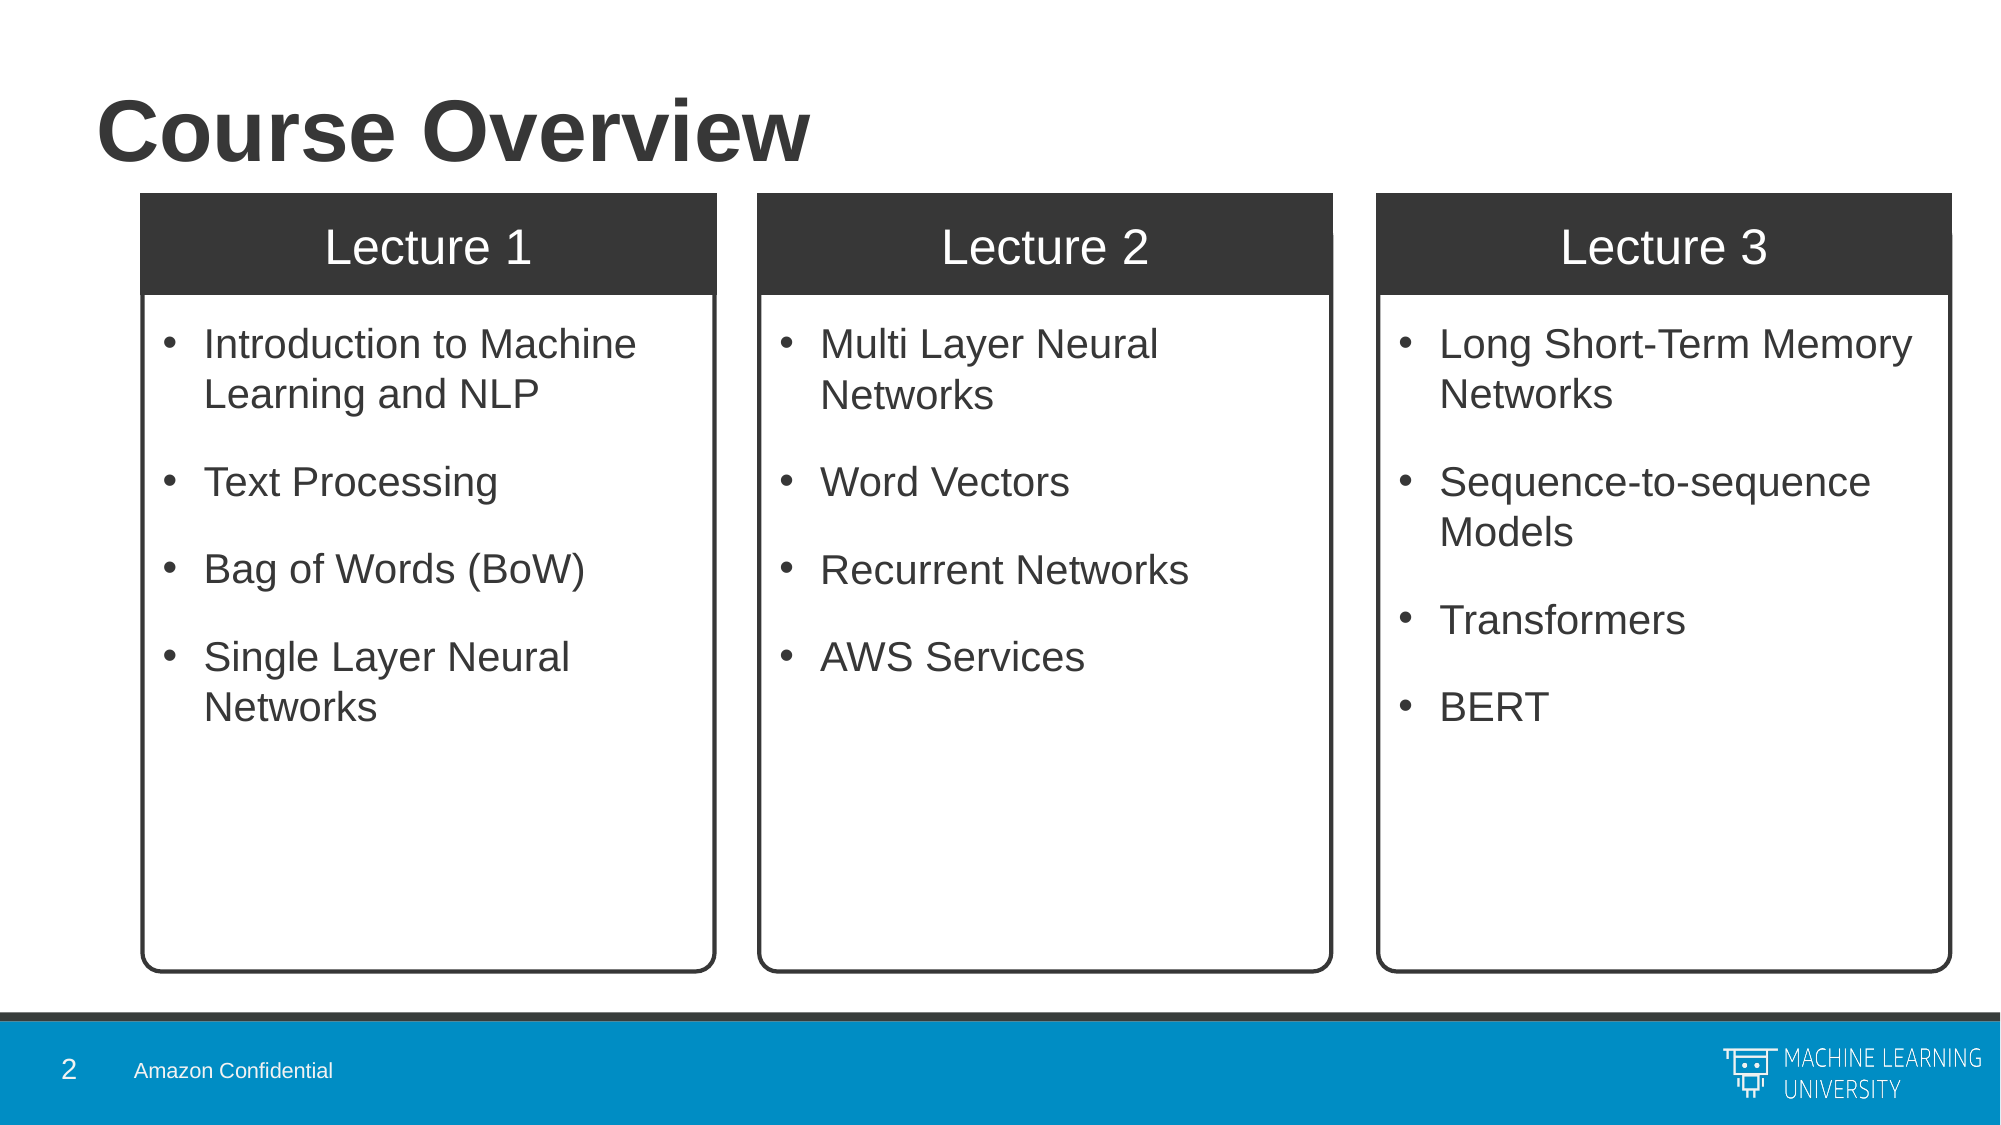

# Course Overview
Lecture 1
Day 2:
Introduction to Machine Learning and NLP
Text Processing
Bag of Words (BoW)
Single Layer Neural Networks
Lecture 3
Day 2:
Long Short-Term Memory Networks
Sequence-to-sequence Models
Transformers
BERT
Lecture 2
Day 2:
Multi Layer Neural Networks
Word Vectors
Recurrent Networks
AWS Services